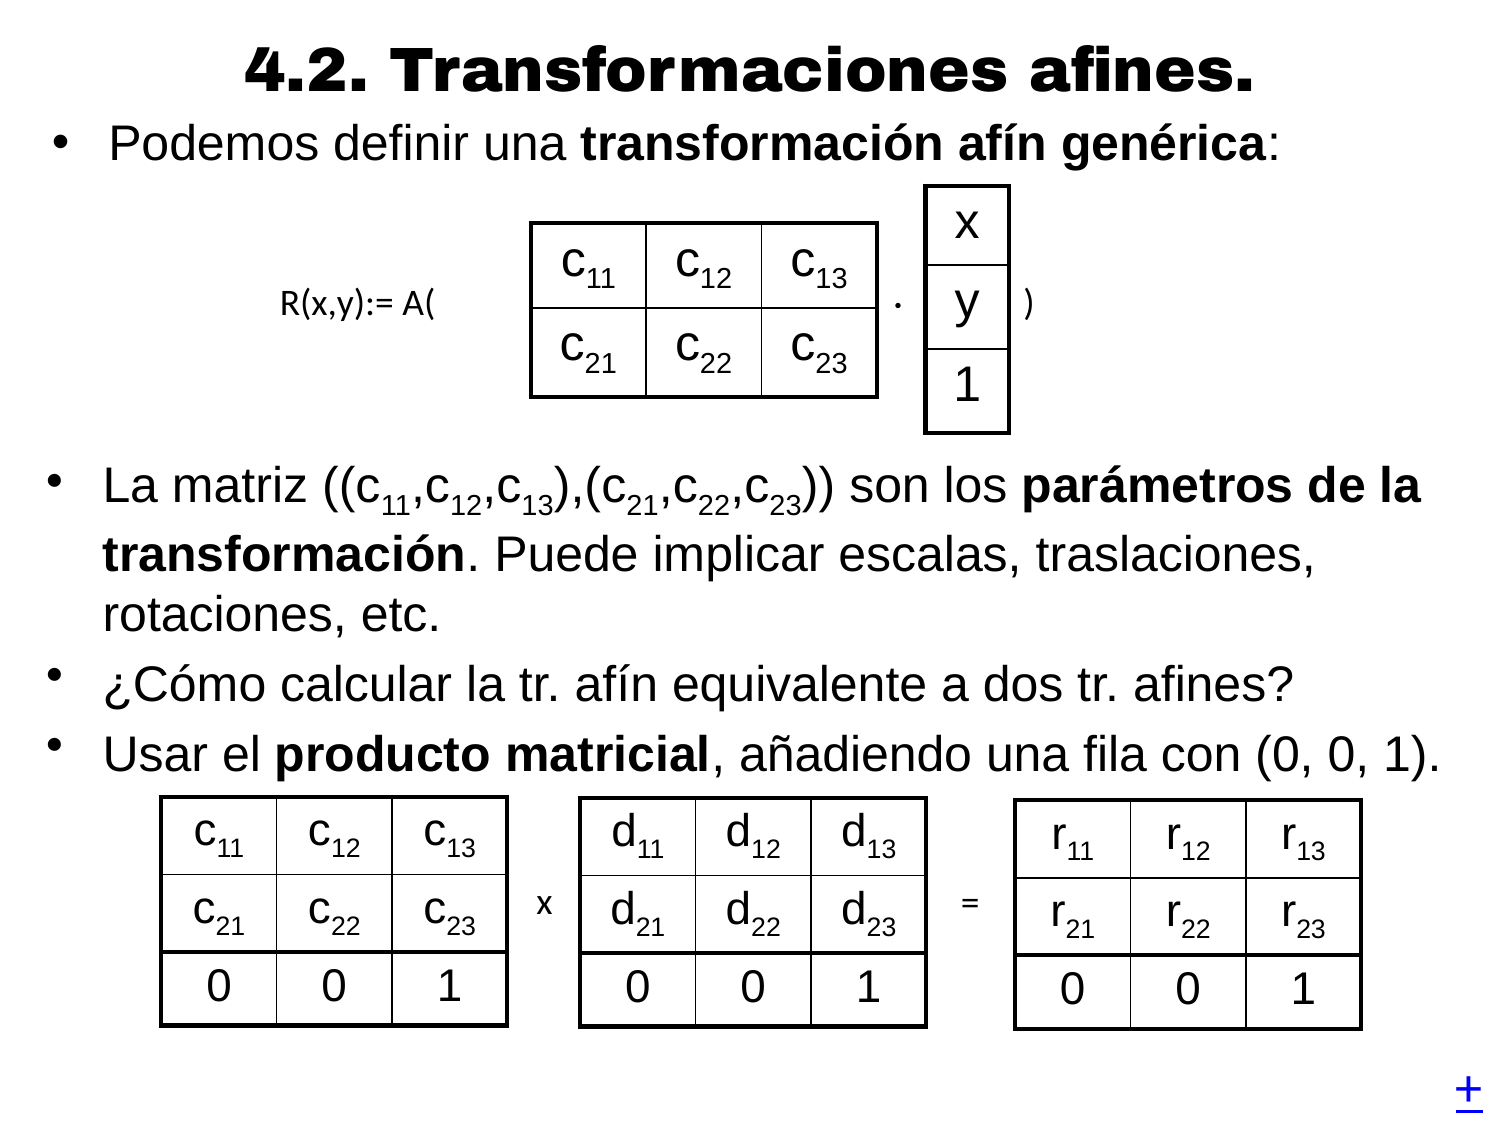

# 4.2. Transformaciones afines.
Podemos definir una transformación afín genérica:
| x |
| --- |
| y |
| 1 |
| c11 | c12 | c13 |
| --- | --- | --- |
| c21 | c22 | c23 |
R(x,y):= A(
)
·
La matriz ((c11,c12,c13),(c21,c22,c23)) son los parámetros de la transformación. Puede implicar escalas, traslaciones, rotaciones, etc.
¿Cómo calcular la tr. afín equivalente a dos tr. afines?
Usar el producto matricial, añadiendo una fila con (0, 0, 1).
| c11 | c12 | c13 |
| --- | --- | --- |
| c21 | c22 | c23 |
| 0 | 0 | 1 |
| d11 | d12 | d13 |
| --- | --- | --- |
| d21 | d22 | d23 |
| 0 | 0 | 1 |
| r11 | r12 | r13 |
| --- | --- | --- |
| r21 | r22 | r23 |
| 0 | 0 | 1 |
x
=
+